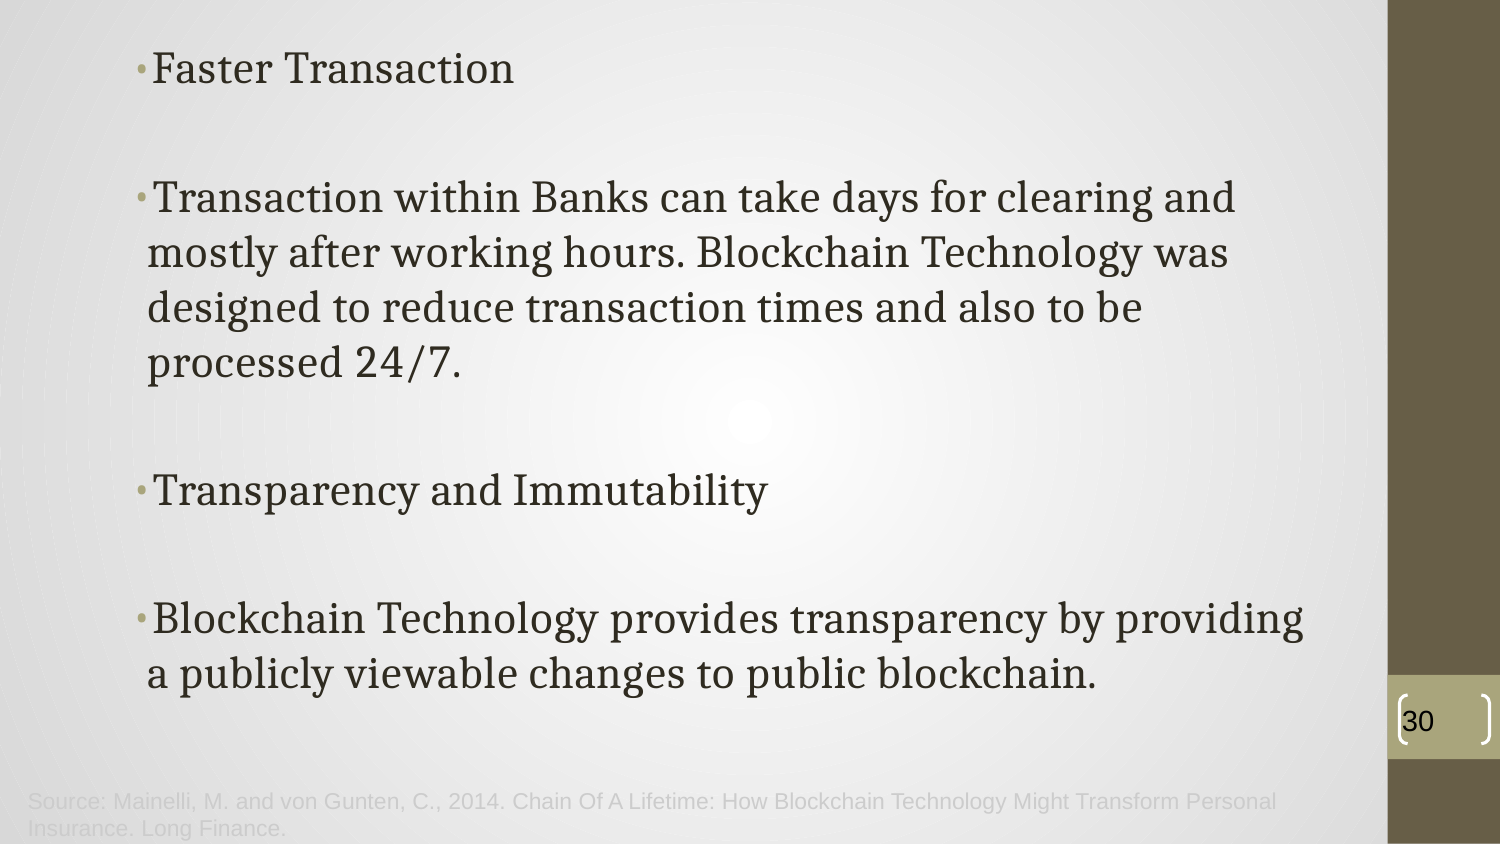

Faster Transaction

Transaction within Banks can take days for clearing and mostly after working hours. Blockchain Technology was designed to reduce transaction times and also to be processed 24/7.

Transparency and Immutability

Blockchain Technology provides transparency by providing a publicly viewable changes to public blockchain.
30
Source: Mainelli, M. and von Gunten, C., 2014. Chain Of A Lifetime: How Blockchain Technology Might Transform Personal Insurance. Long Finance.